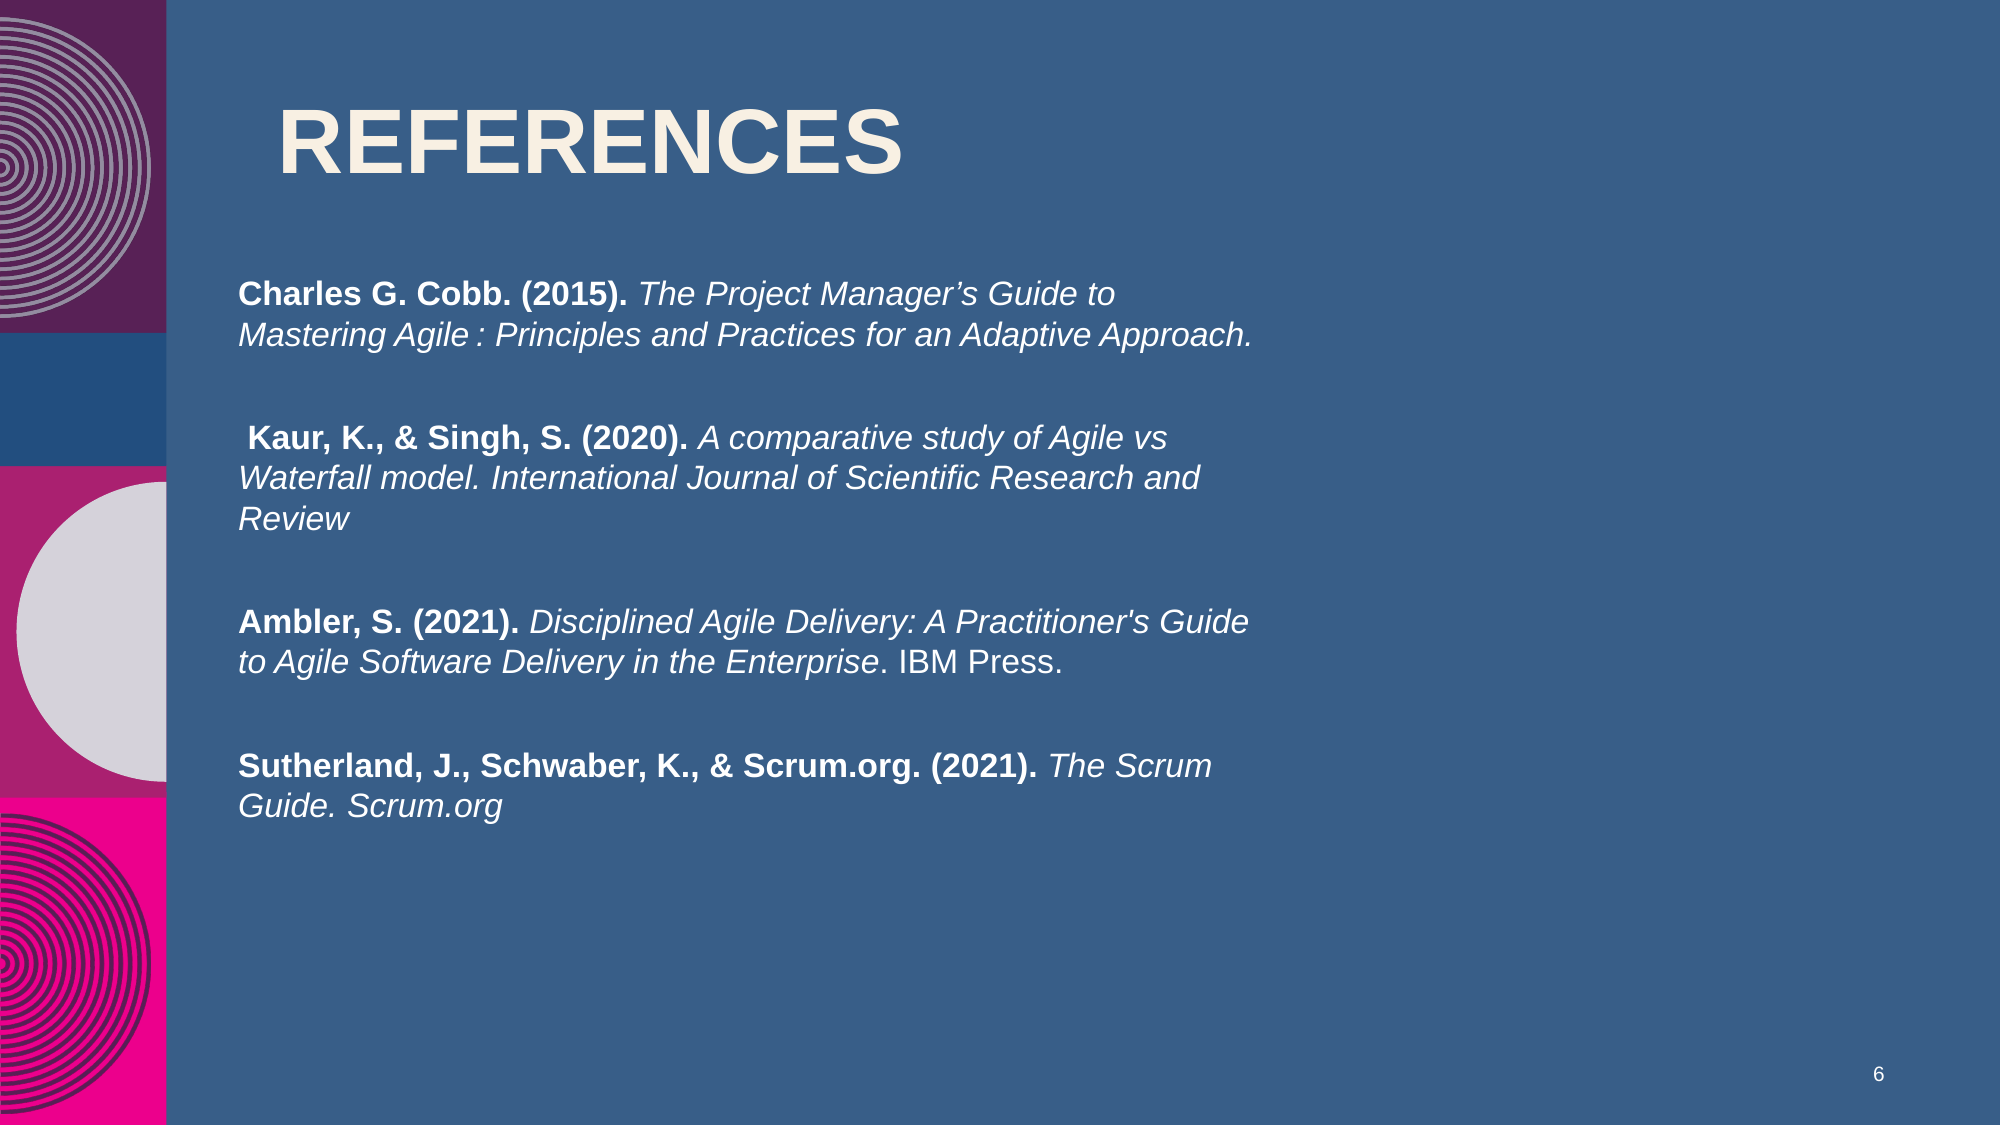

# References
Charles G. Cobb. (2015). The Project Manager’s Guide to Mastering Agile : Principles and Practices for an Adaptive Approach.

 Kaur, K., & Singh, S. (2020). A comparative study of Agile vs Waterfall model. International Journal of Scientific Research and Review

Ambler, S. (2021). Disciplined Agile Delivery: A Practitioner's Guide to Agile Software Delivery in the Enterprise. IBM Press.

Sutherland, J., Schwaber, K., & Scrum.org. (2021). The Scrum Guide. Scrum.org
6